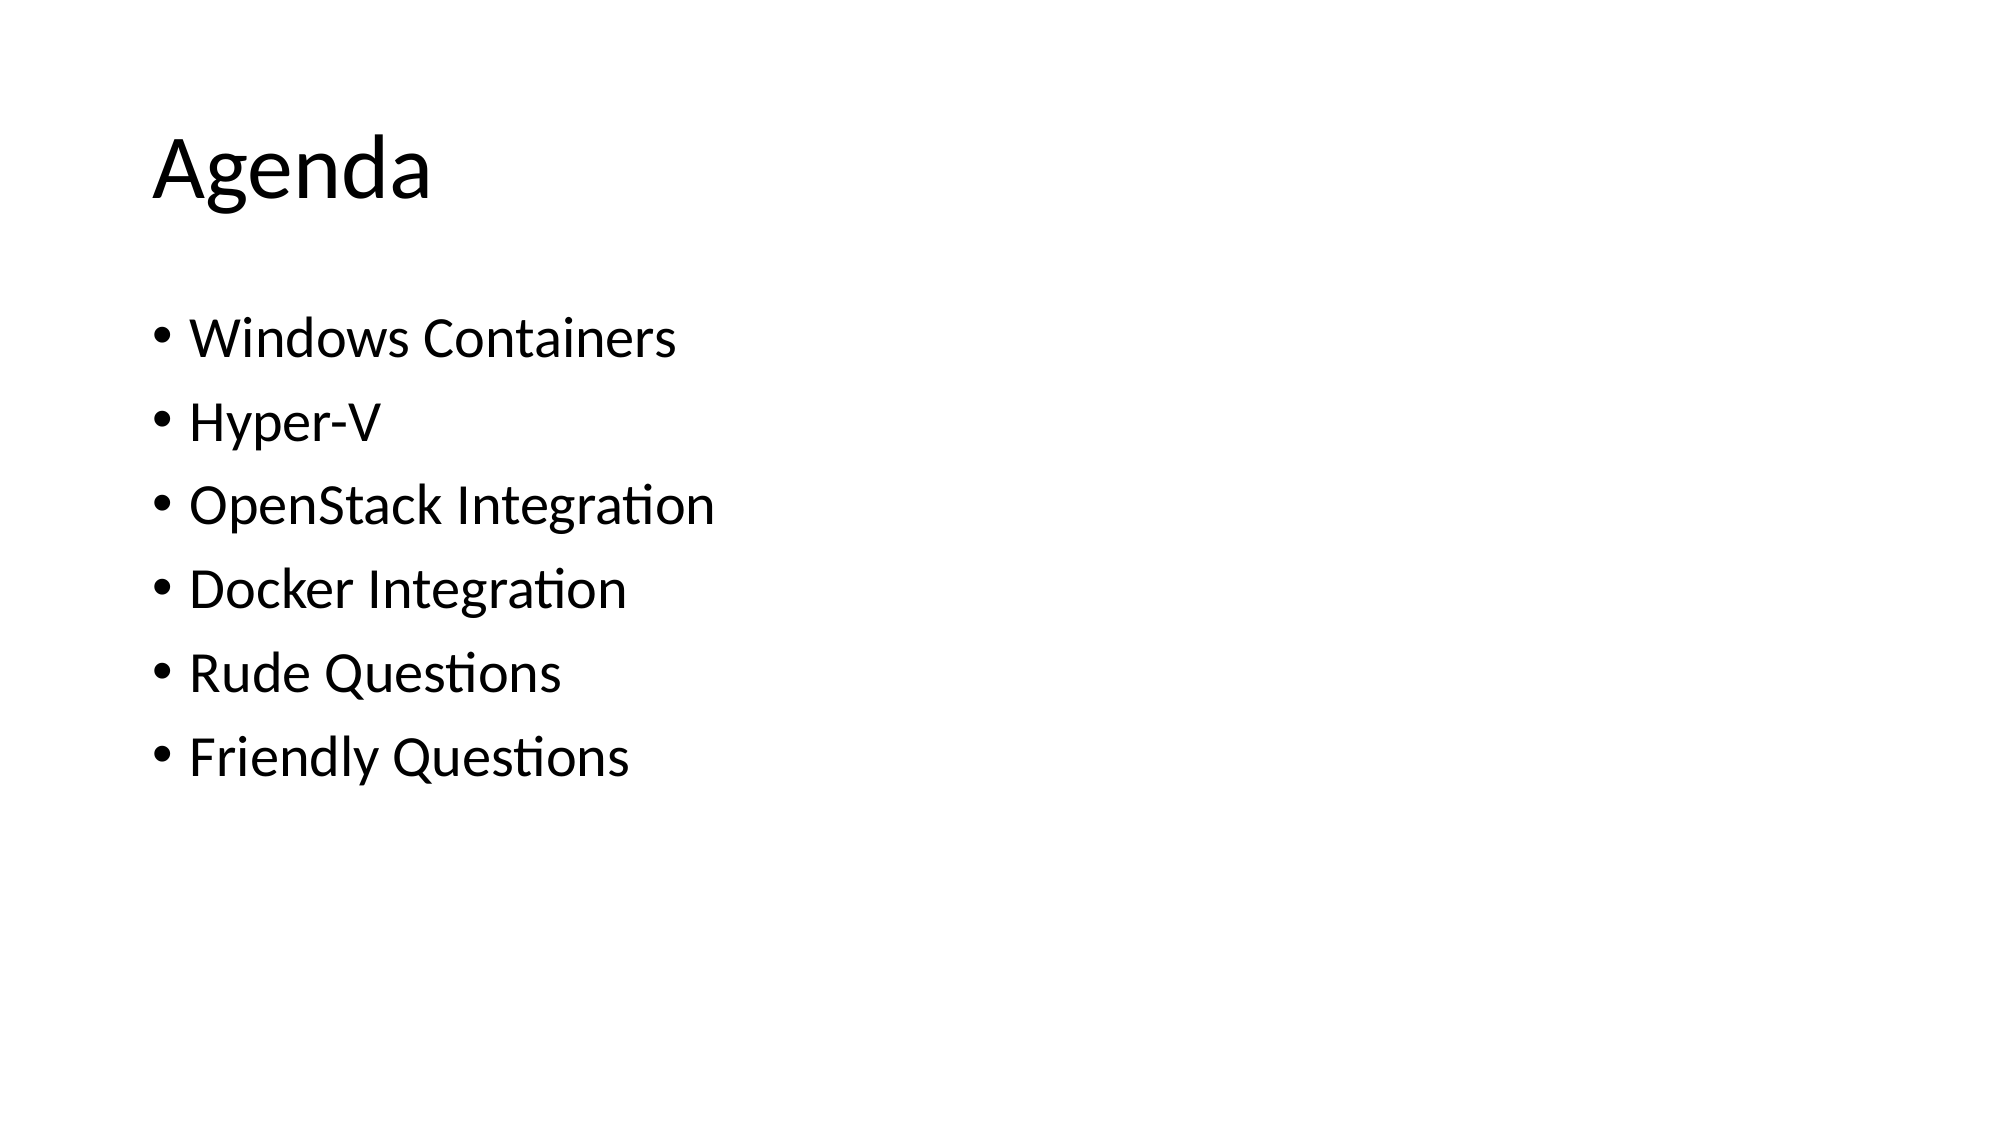

# Agenda
Windows Containers
Hyper-V
OpenStack Integration
Docker Integration
Rude Questions
Friendly Questions